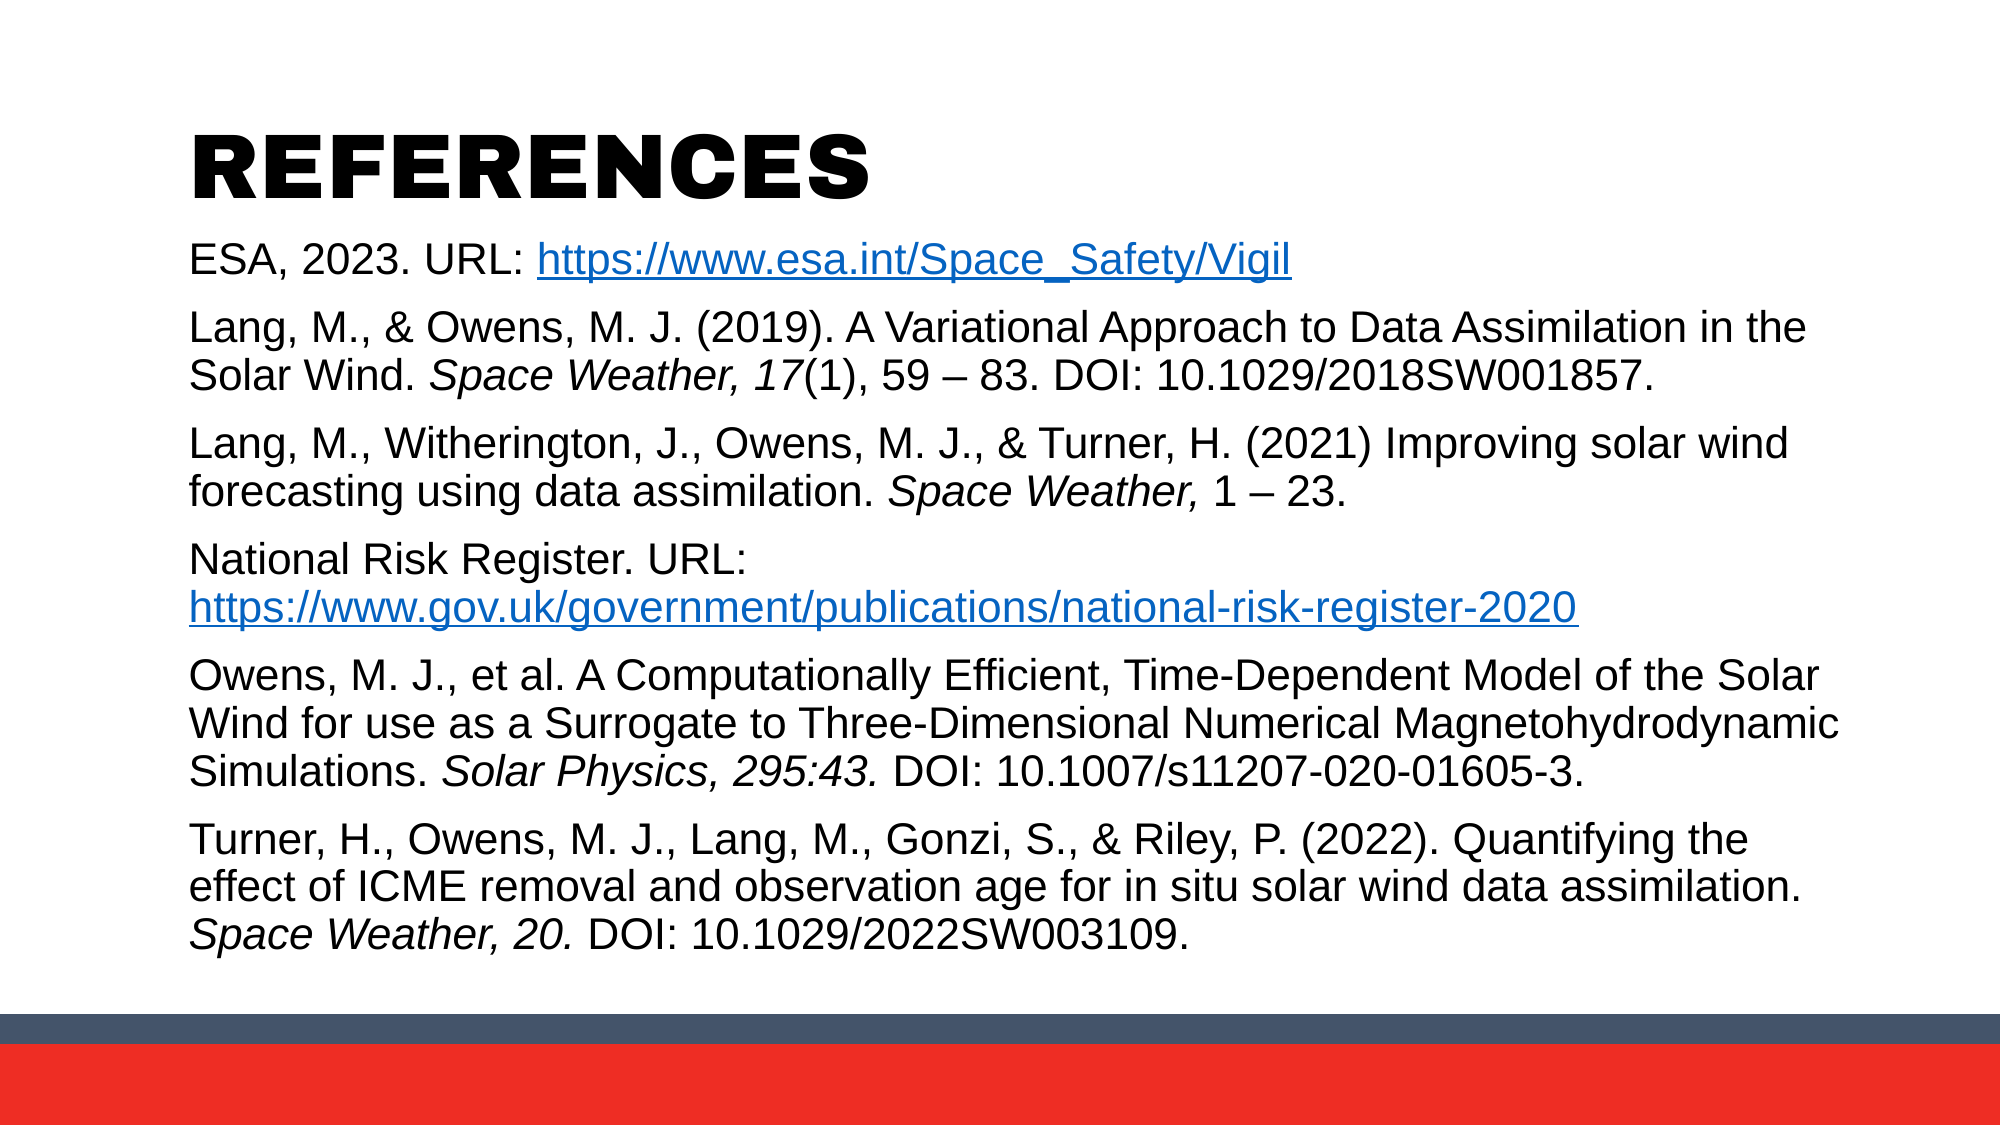

# REFERENCES

ESA, 2023. URL: https://www.esa.int/Space_Safety/Vigil
Lang, M., & Owens, M. J. (2019). A Variational Approach to Data Assimilation in the Solar Wind. Space Weather, 17(1), 59 – 83. DOI: 10.1029/2018SW001857.
Lang, M., Witherington, J., Owens, M. J., & Turner, H. (2021) Improving solar wind forecasting using data assimilation. Space Weather, 1 – 23.
National Risk Register. URL: https://www.gov.uk/government/publications/national-risk-register-2020
Owens, M. J., et al. A Computationally Efficient, Time-Dependent Model of the Solar Wind for use as a Surrogate to Three-Dimensional Numerical Magnetohydrodynamic Simulations. Solar Physics, 295:43. DOI: 10.1007/s11207-020-01605-3.
Turner, H., Owens, M. J., Lang, M., Gonzi, S., & Riley, P. (2022). Quantifying the effect of ICME removal and observation age for in situ solar wind data assimilation. Space Weather, 20. DOI: 10.1029/2022SW003109.